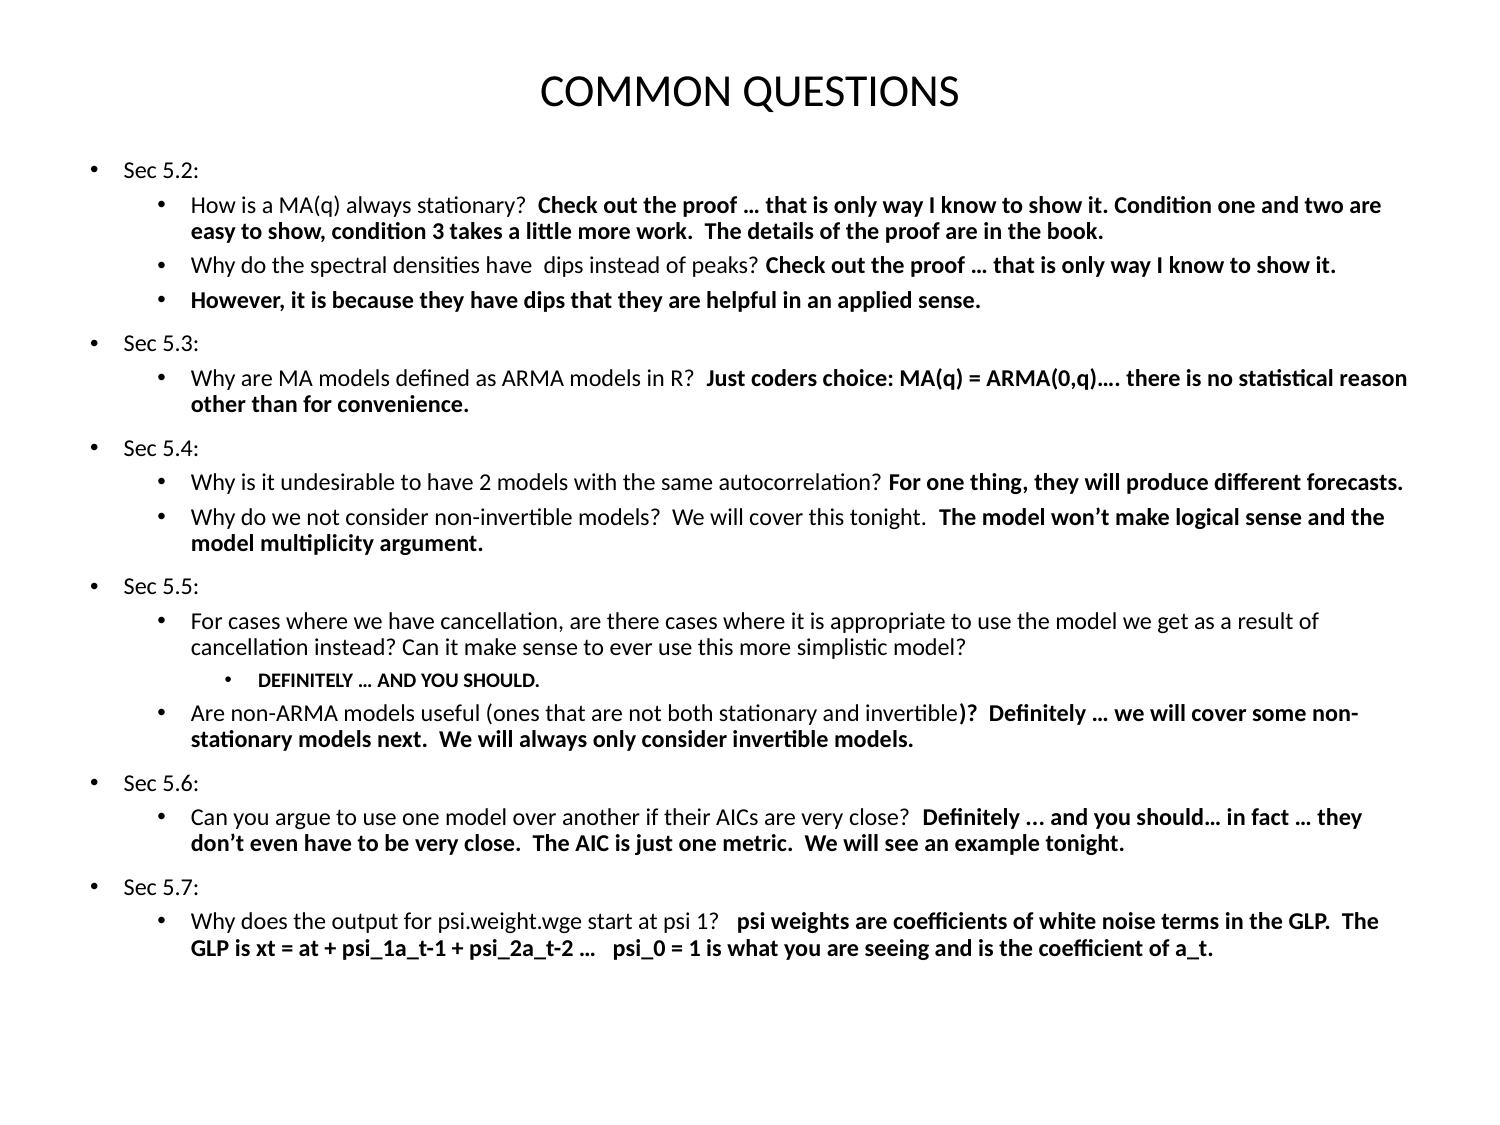

# COMMON QUESTIONS
Sec 5.2:
How is a MA(q) always stationary?  Check out the proof … that is only way I know to show it. Condition one and two are easy to show, condition 3 takes a little more work.  The details of the proof are in the book.
Why do the spectral densities have  dips instead of peaks? Check out the proof … that is only way I know to show it.
However, it is because they have dips that they are helpful in an applied sense.
Sec 5.3:
Why are MA models defined as ARMA models in R?  Just coders choice: MA(q) = ARMA(0,q)…. there is no statistical reason other than for convenience.
Sec 5.4:
Why is it undesirable to have 2 models with the same autocorrelation? For one thing, they will produce different forecasts.
Why do we not consider non-invertible models?  We will cover this tonight.  The model won’t make logical sense and the model multiplicity argument.
Sec 5.5:
For cases where we have cancellation, are there cases where it is appropriate to use the model we get as a result of cancellation instead? Can it make sense to ever use this more simplistic model?
DEFINITELY … AND YOU SHOULD.
Are non-ARMA models useful (ones that are not both stationary and invertible)?  Definitely … we will cover some non-stationary models next.  We will always only consider invertible models.
Sec 5.6:
Can you argue to use one model over another if their AICs are very close?  Definitely ... and you should… in fact … they don’t even have to be very close.  The AIC is just one metric.  We will see an example tonight.
Sec 5.7:
Why does the output for psi.weight.wge start at psi 1?   psi weights are coefficients of white noise terms in the GLP.  The GLP is xt = at + psi_1a_t-1 + psi_2a_t-2 …   psi_0 = 1 is what you are seeing and is the coefficient of a_t.